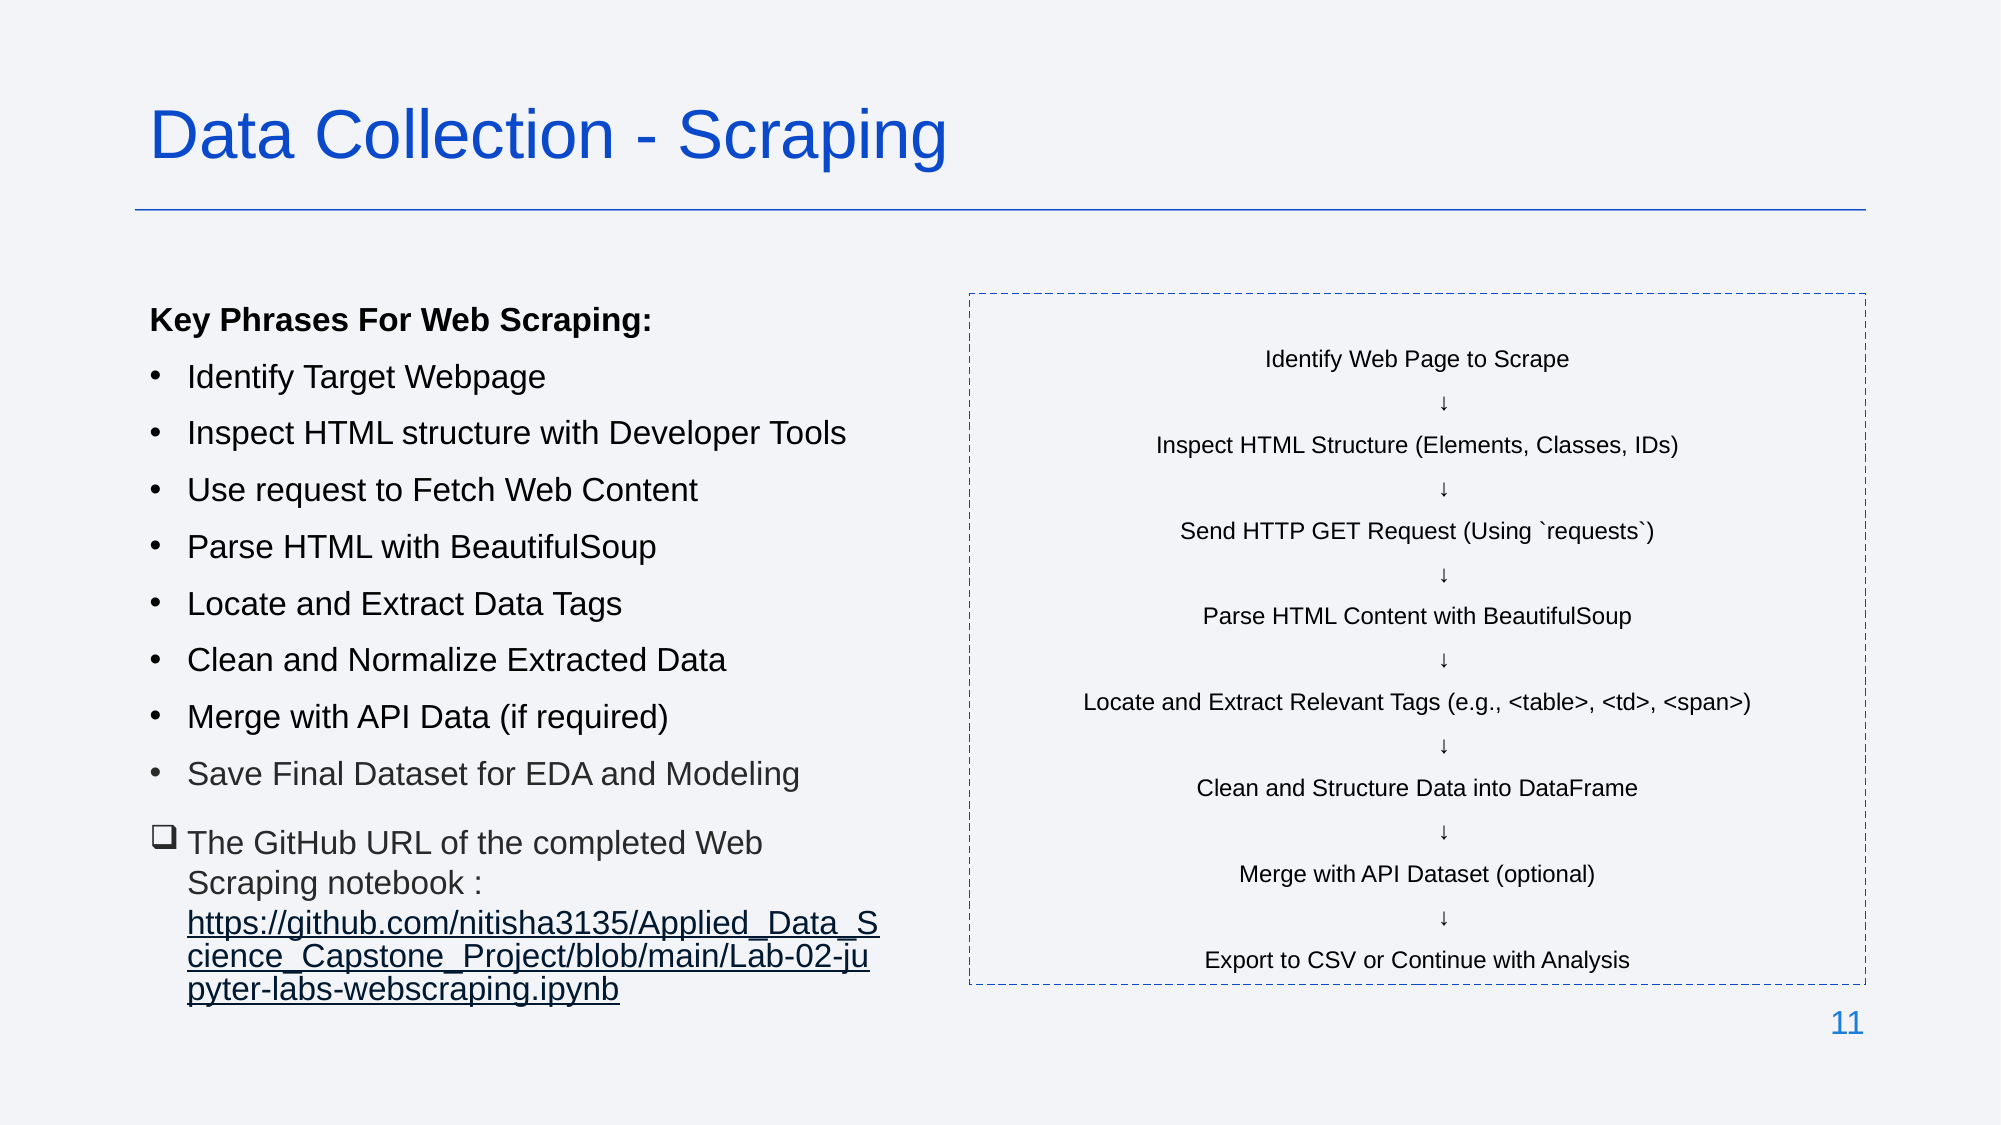

Data Collection - Scraping

Identify Web Page to Scrape
        ↓
Inspect HTML Structure (Elements, Classes, IDs)
        ↓
Send HTTP GET Request (Using `requests`)
        ↓
Parse HTML Content with BeautifulSoup
        ↓
Locate and Extract Relevant Tags (e.g., <table>, <td>, <span>)
        ↓
Clean and Structure Data into DataFrame
        ↓
Merge with API Dataset (optional)
        ↓
Export to CSV or Continue with Analysis

Key Phrases For Web Scraping:
Identify Target Webpage
Inspect HTML structure with Developer Tools
Use request to Fetch Web Content
Parse HTML with BeautifulSoup
Locate and Extract Data Tags
Clean and Normalize Extracted Data
Merge with API Data (if required)
Save Final Dataset for EDA and Modeling
The GitHub URL of the completed Web Scraping notebook : https://github.com/nitisha3135/Applied_Data_Science_Capstone_Project/blob/main/Lab-02-jupyter-labs-webscraping.ipynb

11